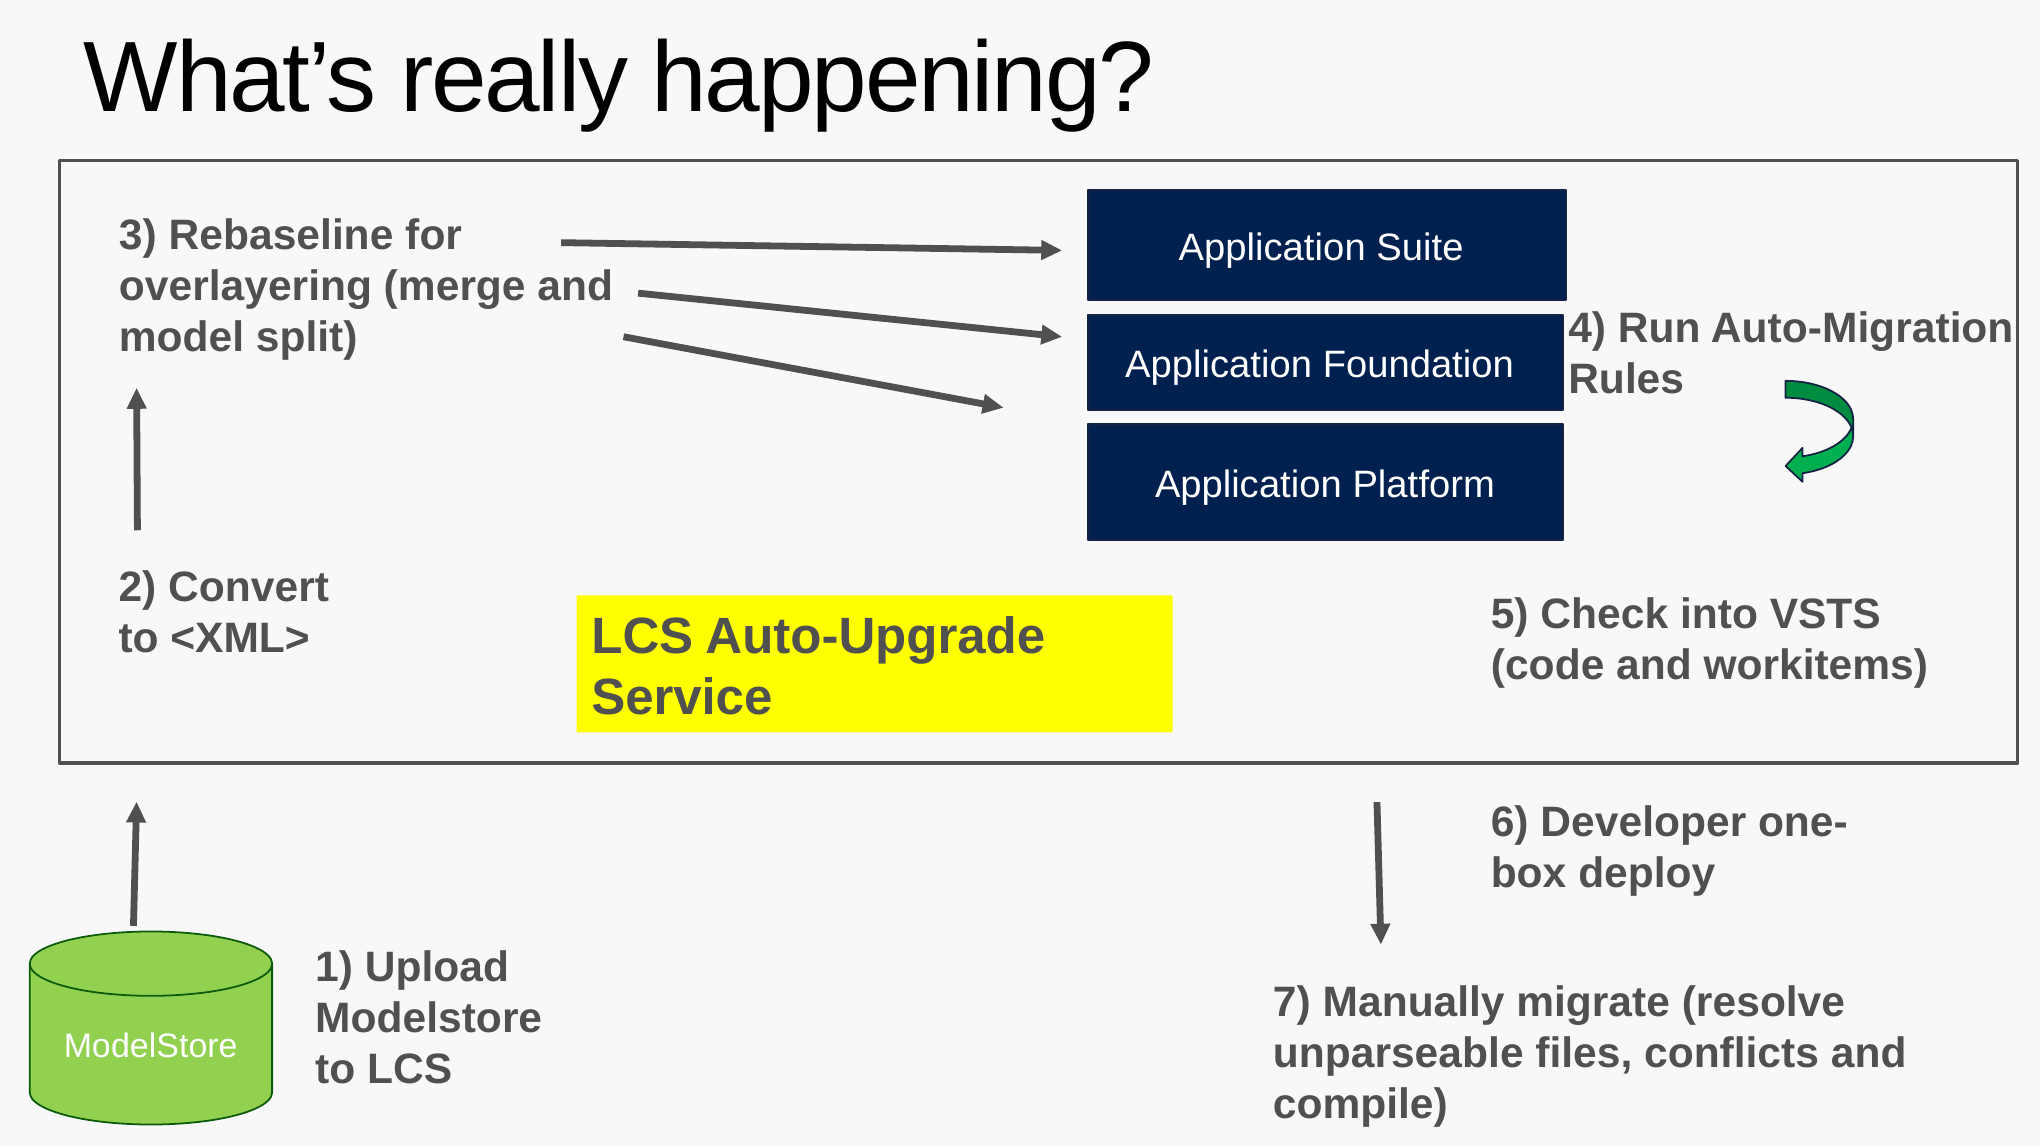

# What’s really happening?

Application Suite
3) Rebaseline for overlayering (merge and model split)
4) Run Auto-Migration Rules
Application Foundation

Application Platform
2) Convert to <XML>
5) Check into VSTS
(code and workitems)
LCS Auto-Upgrade Service
6) Developer one-box deploy
ModelStore
1) Upload Modelstore to LCS
7) Manually migrate (resolve unparseable files, conflicts and compile)